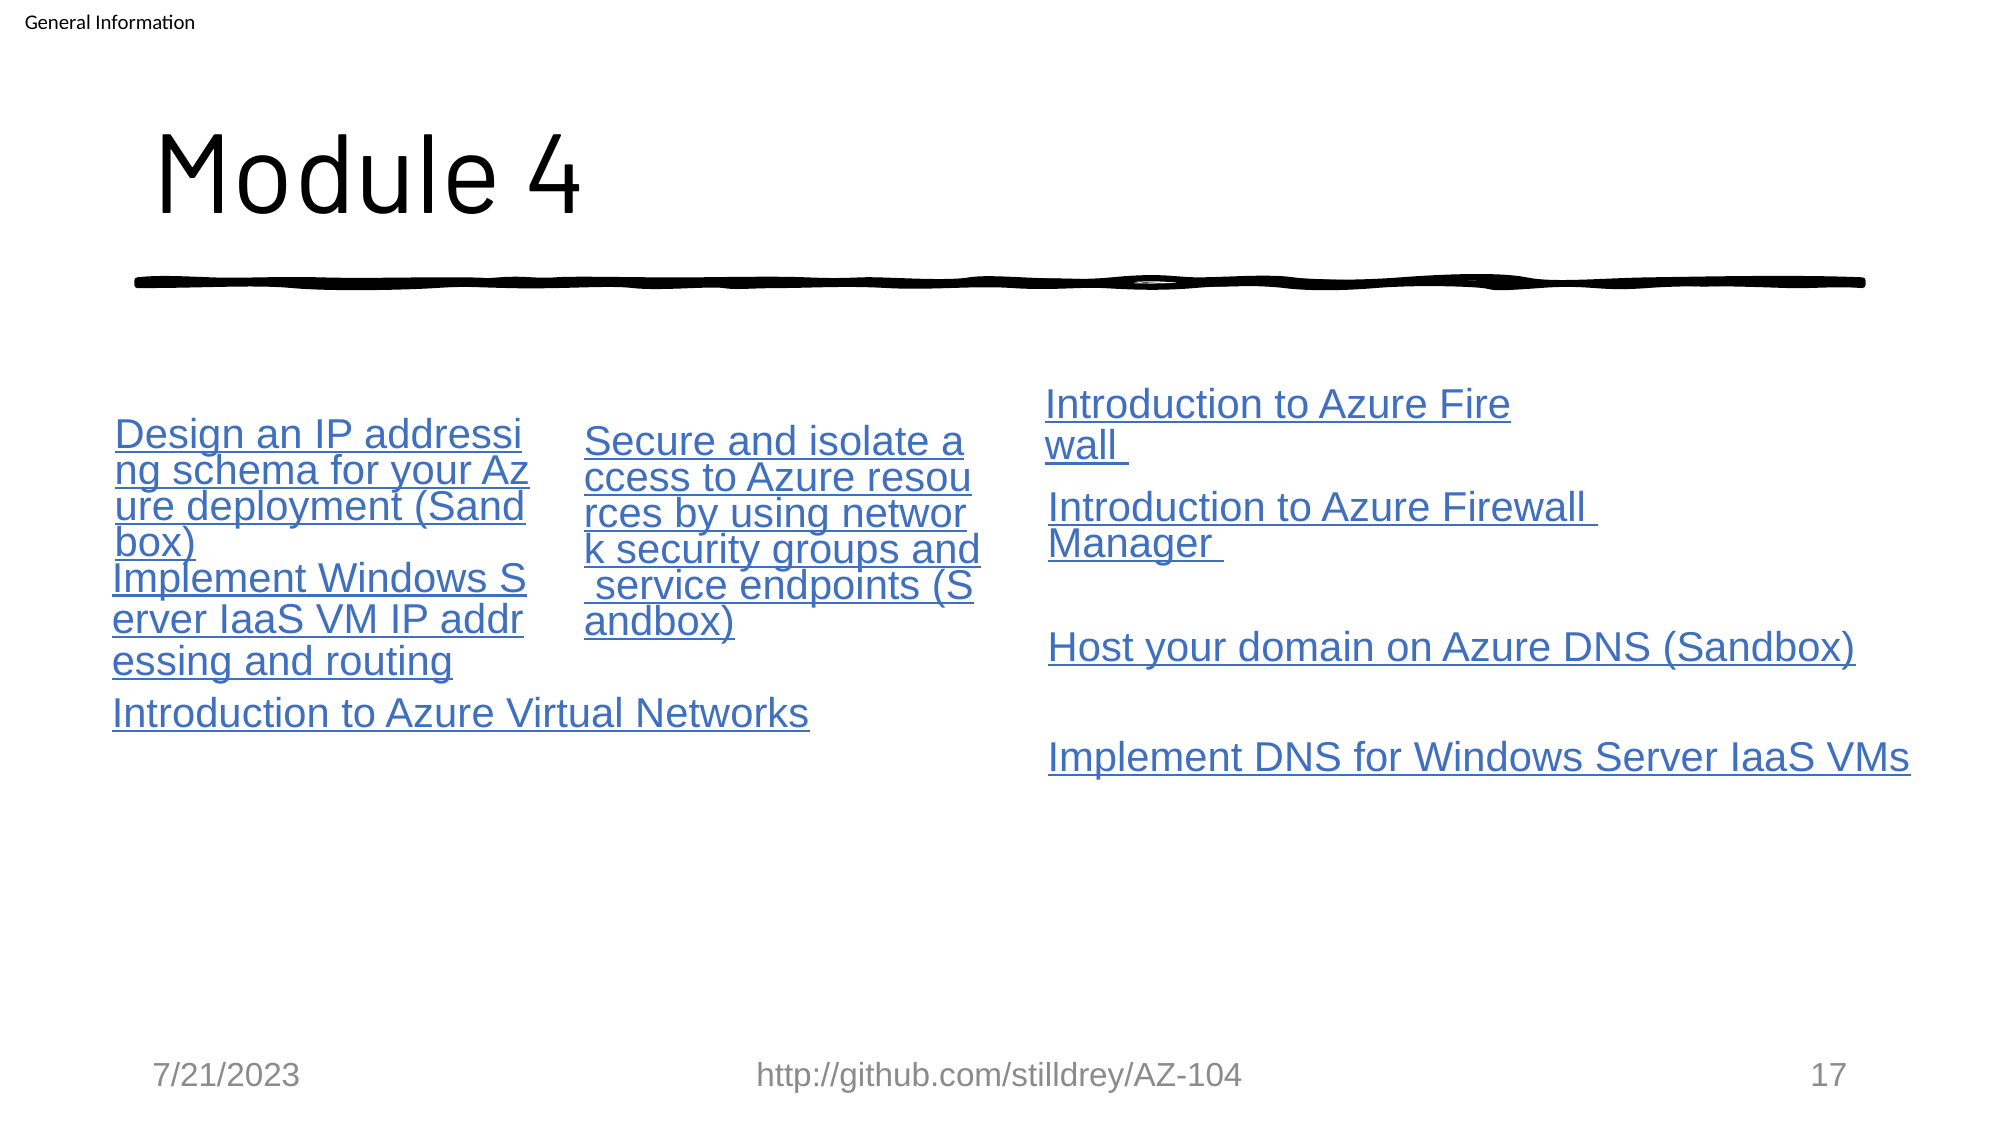

# Module 4
Introduction to Azure Firewall
Secure and isolate access to Azure resources by using network security groups and service endpoints (Sandbox)
Design an IP addressing schema for your Azure deployment (Sandbox)
Introduction to Azure Firewall Manager
Implement Windows Server IaaS VM IP addressing and routing
Host your domain on Azure DNS (Sandbox)
Introduction to Azure Virtual Networks
Implement DNS for Windows Server IaaS VMs
7/21/2023
http://github.com/stilldrey/AZ-104
17